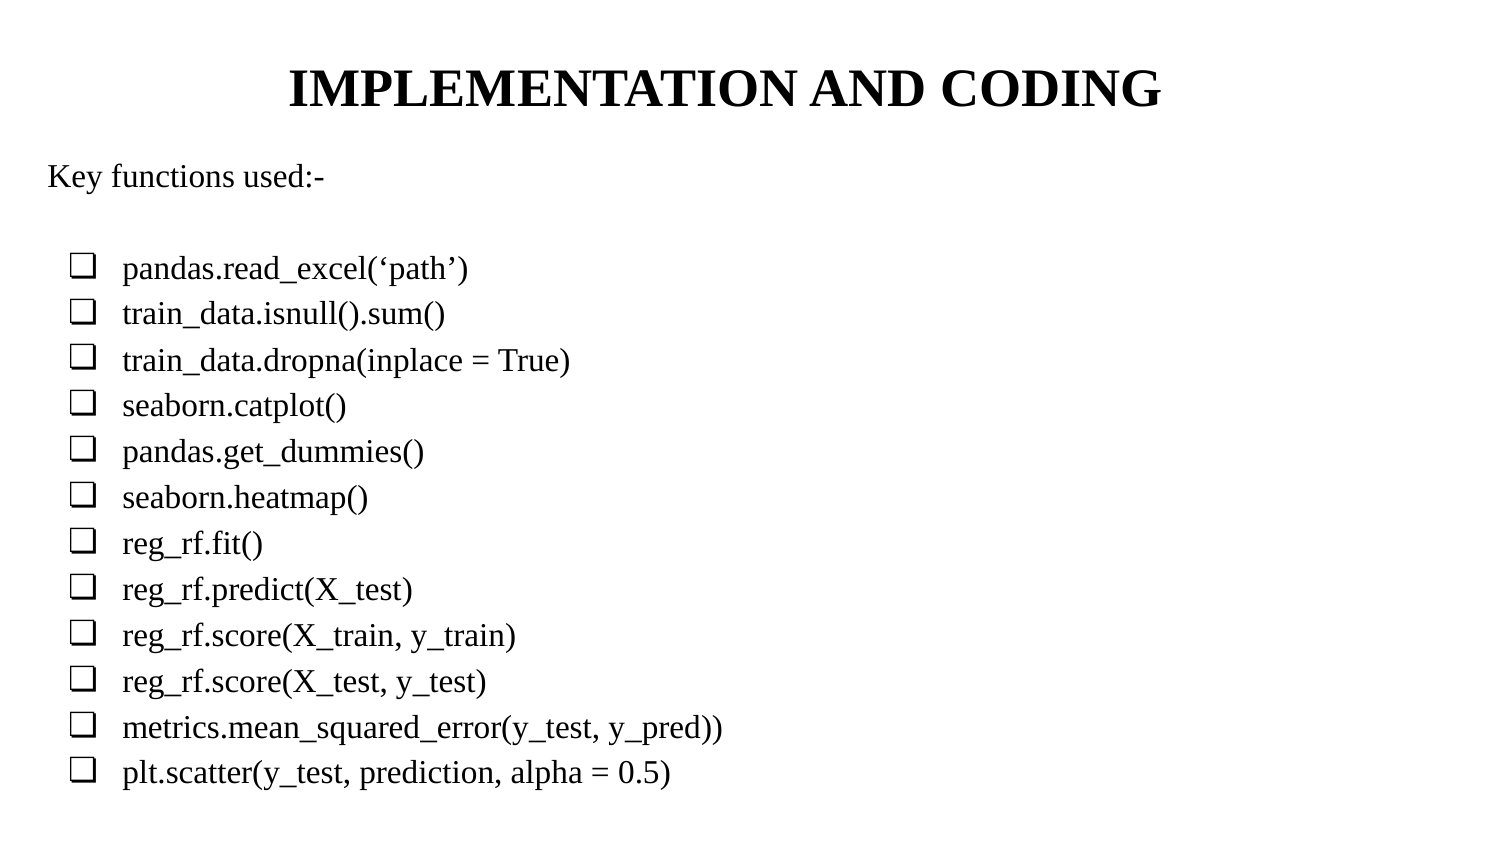

IMPLEMENTATION AND CODING
Key functions used:-

pandas.read_excel(‘path’)
train_data.isnull().sum()
train_data.dropna(inplace = True)
seaborn.catplot()
pandas.get_dummies()
seaborn.heatmap()
reg_rf.fit()
reg_rf.predict(X_test)
reg_rf.score(X_train, y_train)
reg_rf.score(X_test, y_test)
metrics.mean_squared_error(y_test, y_pred))
plt.scatter(y_test, prediction, alpha = 0.5)